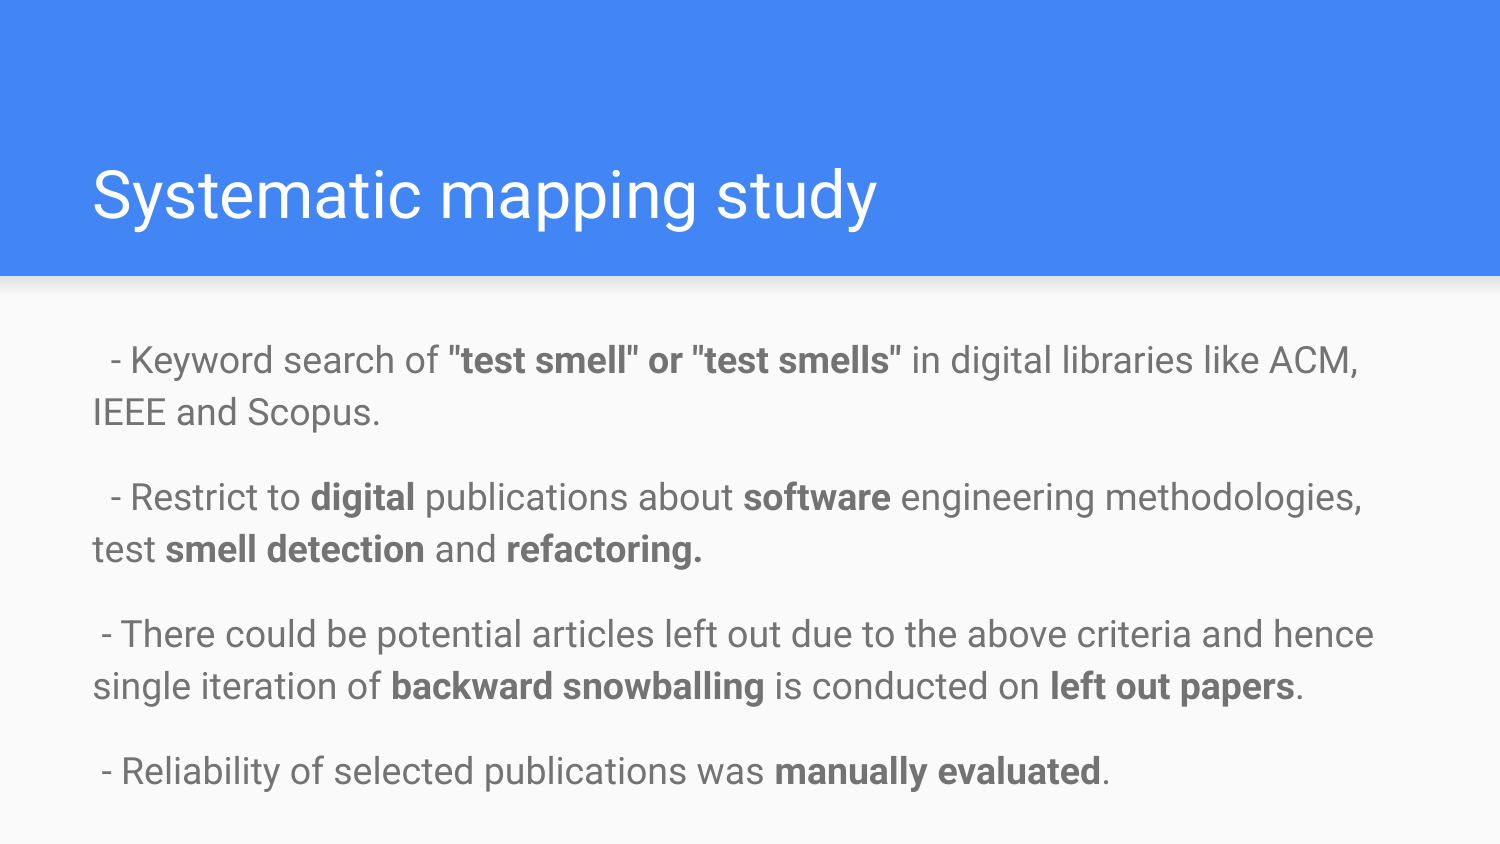

# Systematic mapping study
  - Keyword search of "test smell" or "test smells" in digital libraries like ACM, IEEE and Scopus.
  - Restrict to digital publications about software engineering methodologies, test smell detection and refactoring.
 - There could be potential articles left out due to the above criteria and hence single iteration of backward snowballing is conducted on left out papers.
 - Reliability of selected publications was manually evaluated.